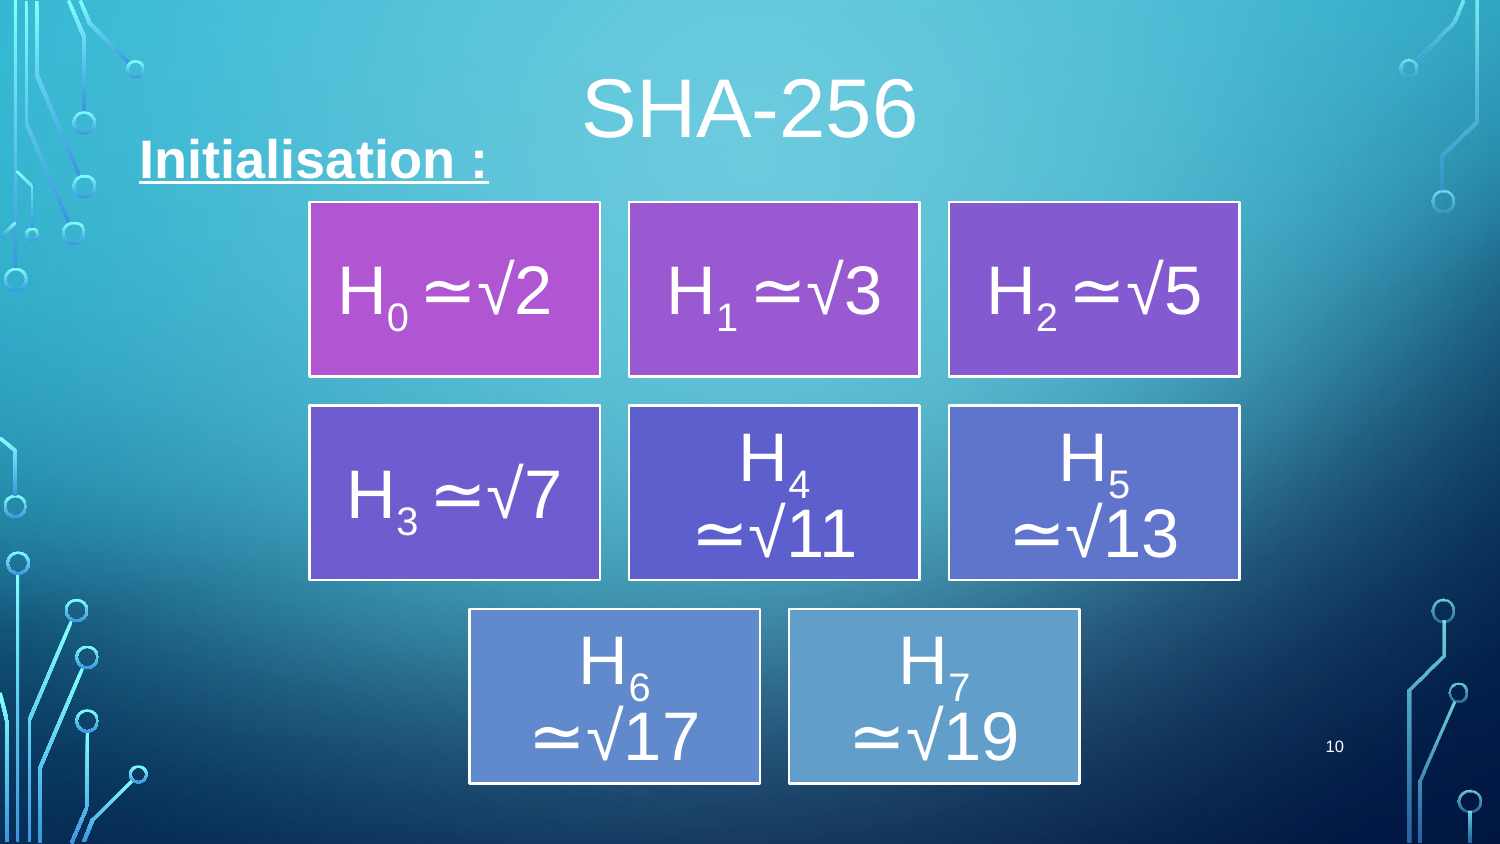

SHA-256
Initialisation :

H0 ≃√2

H1 ≃√3

H2 ≃√5

H3 ≃√7

H4 ≃√11

H5 ≃√13

H6 ≃√17

H7 ≃√19
10